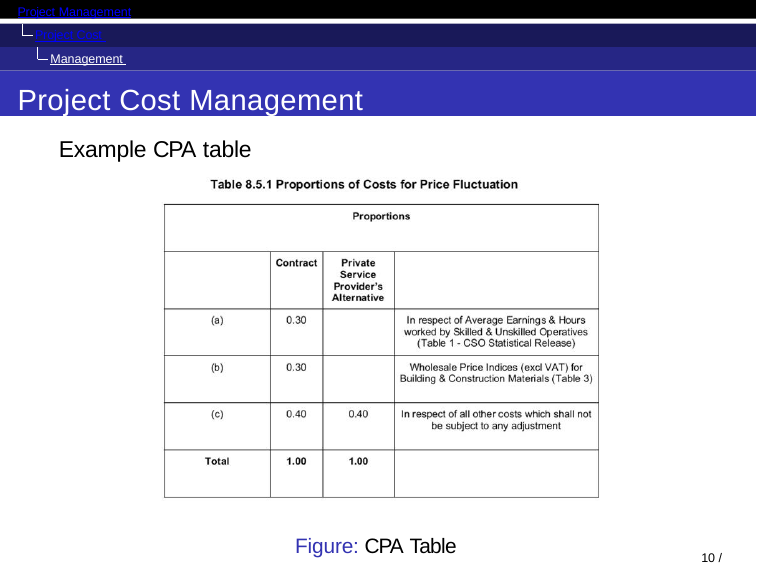

Project Management
Project Cost Management  Introduction

Project Cost Management
Example CPA table

Figure: CPA Table
10 / 128